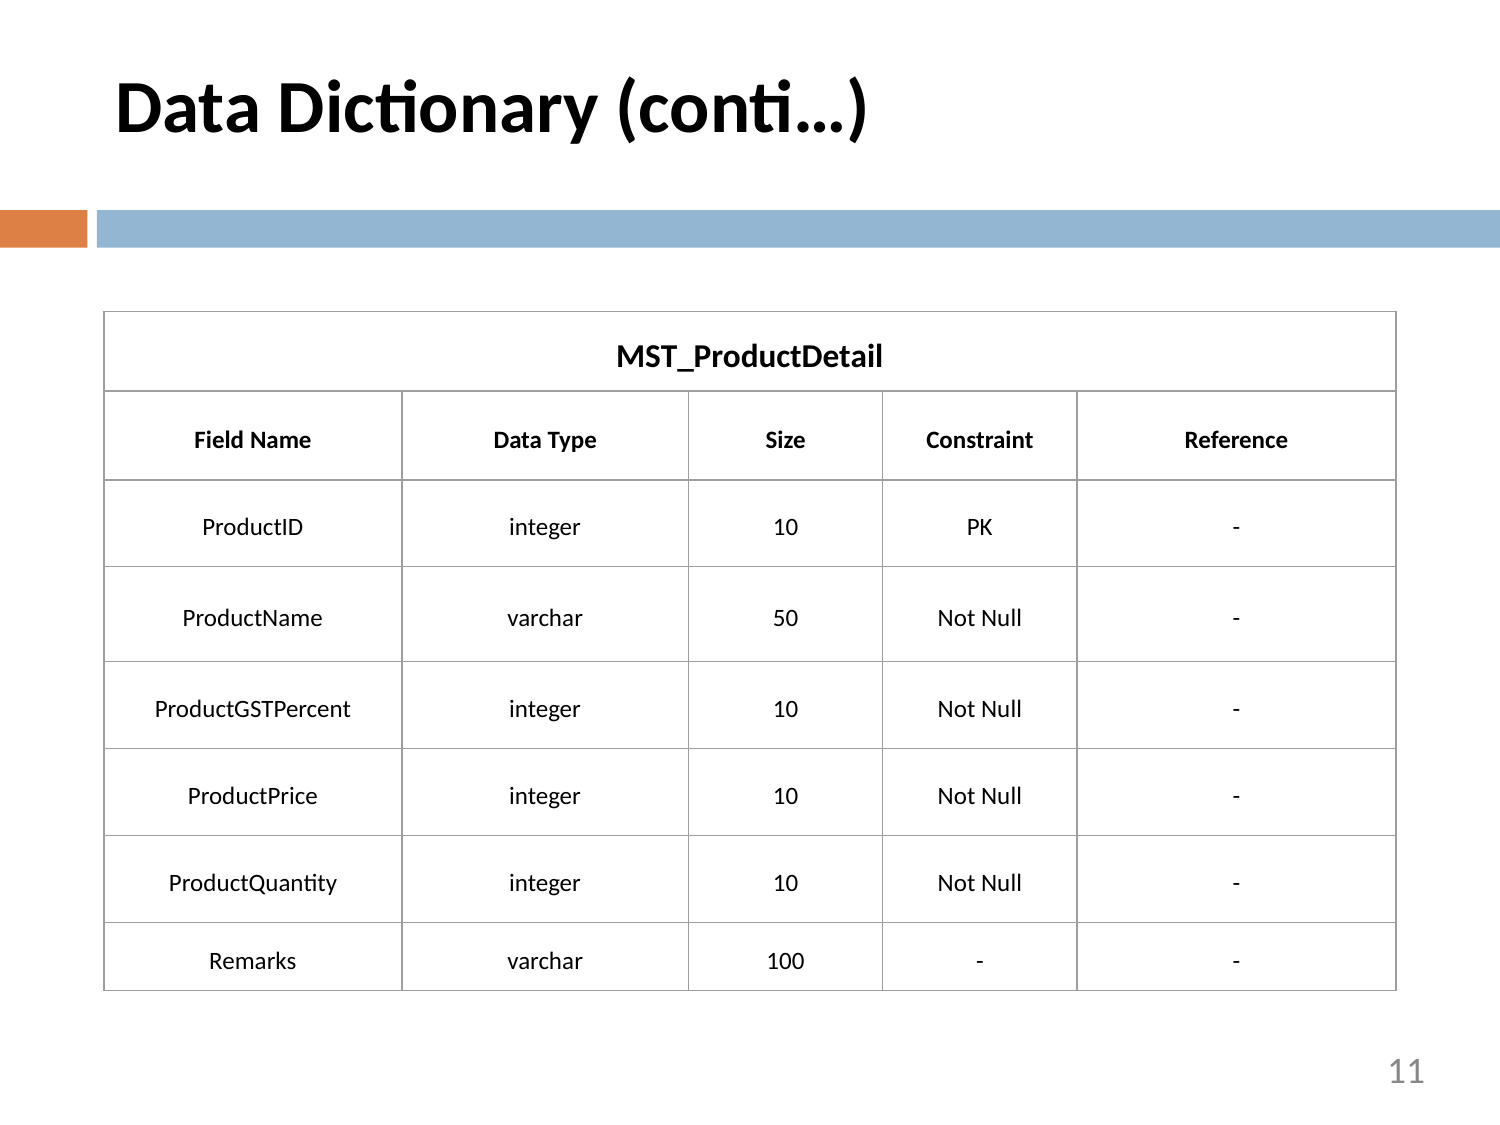

# Data Dictionary (conti…)

| MST\_ProductDetail |  |  |  |  |
| --- | --- | --- | --- | --- |
| Field Name | Data Type | Size | Constraint | Reference |
| ProductID | integer | 10 | PK | - |
| ProductName | varchar | 50 | Not Null | - |
| ProductGSTPercent | integer | 10 | Not Null | - |
| ProductPrice | integer | 10 | Not Null | - |
| ProductQuantity | integer | 10 | Not Null | - |
| Remarks | varchar | 100 | - | - |
11